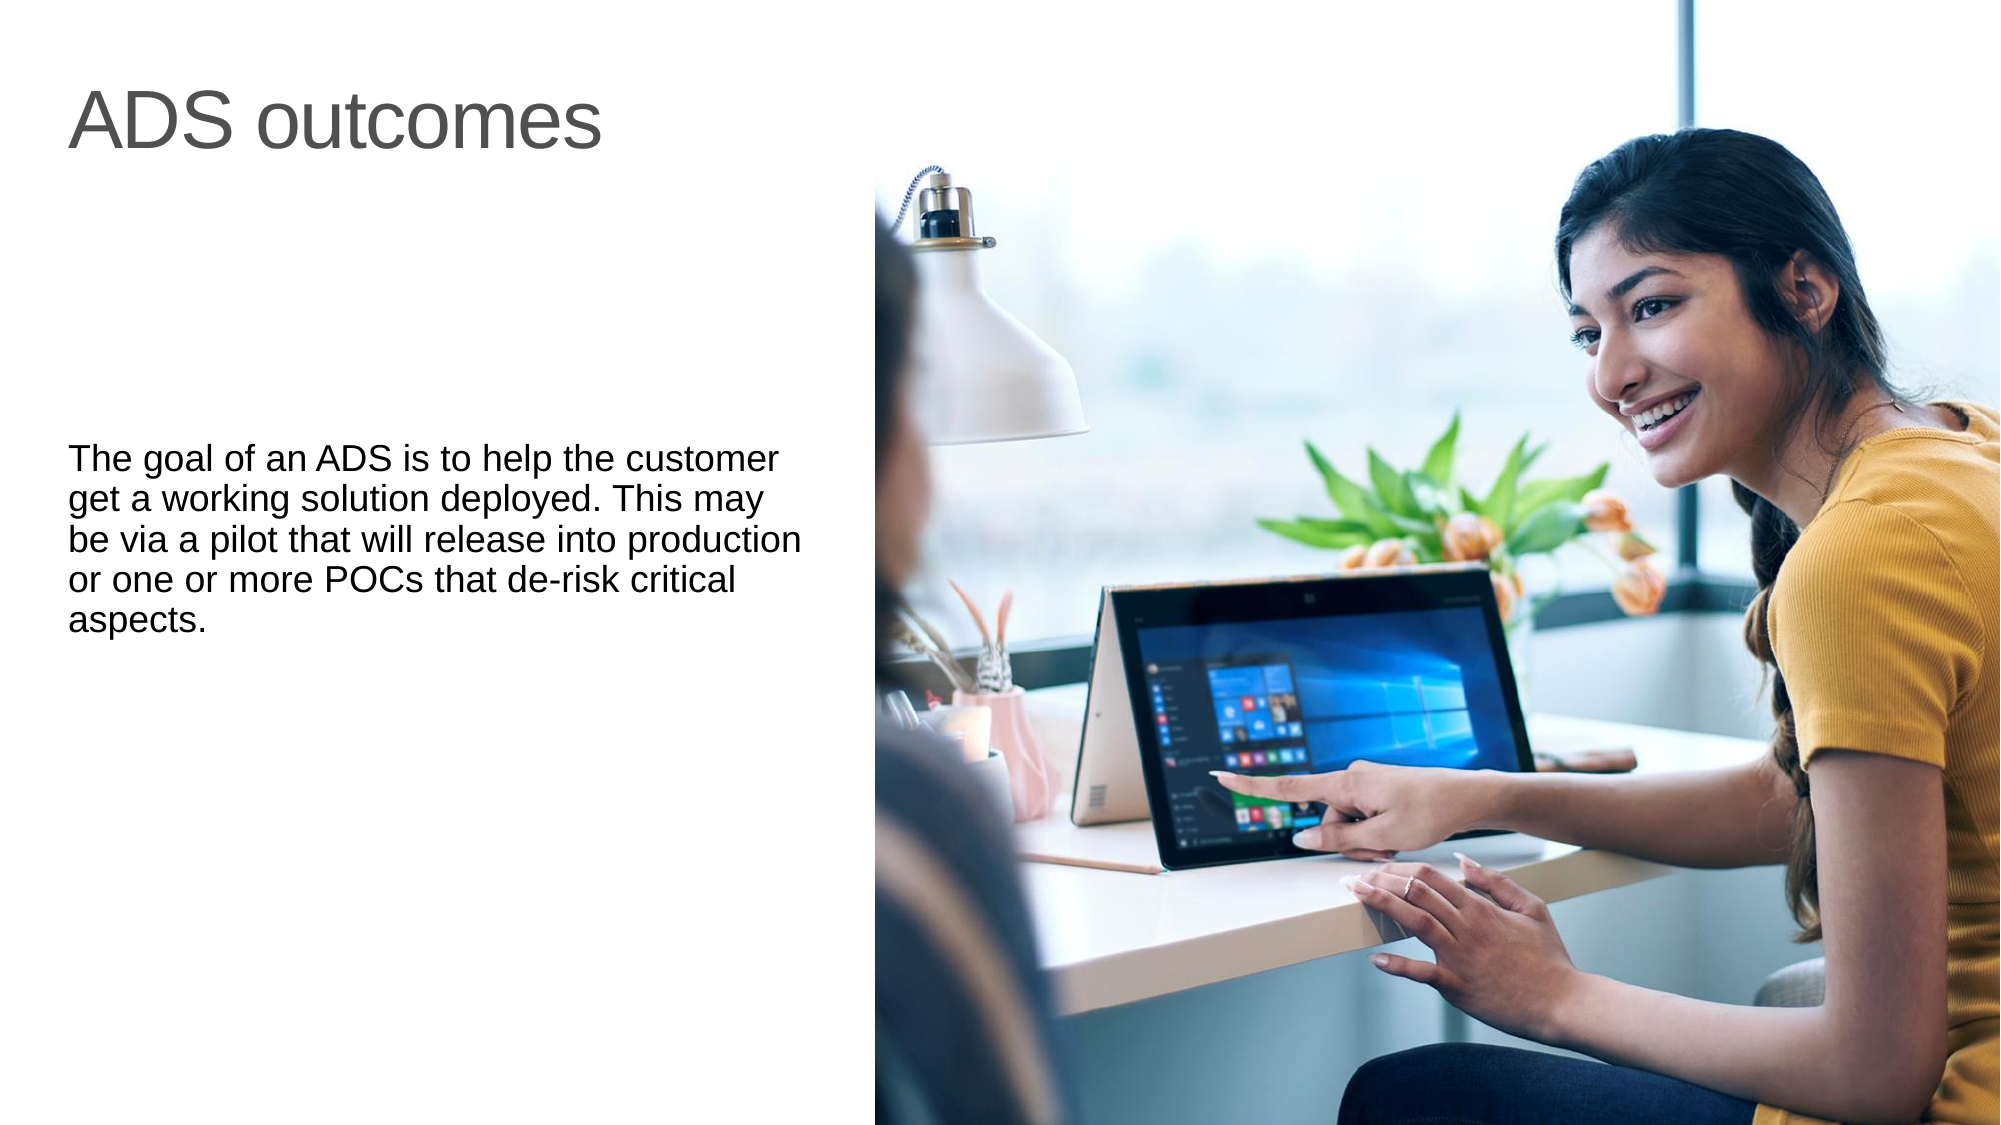

ADS outcomes
# The goal of an ADS is to help the customer get a working solution deployed. This may be via a pilot that will release into production or one or more POCs that de-risk critical aspects.